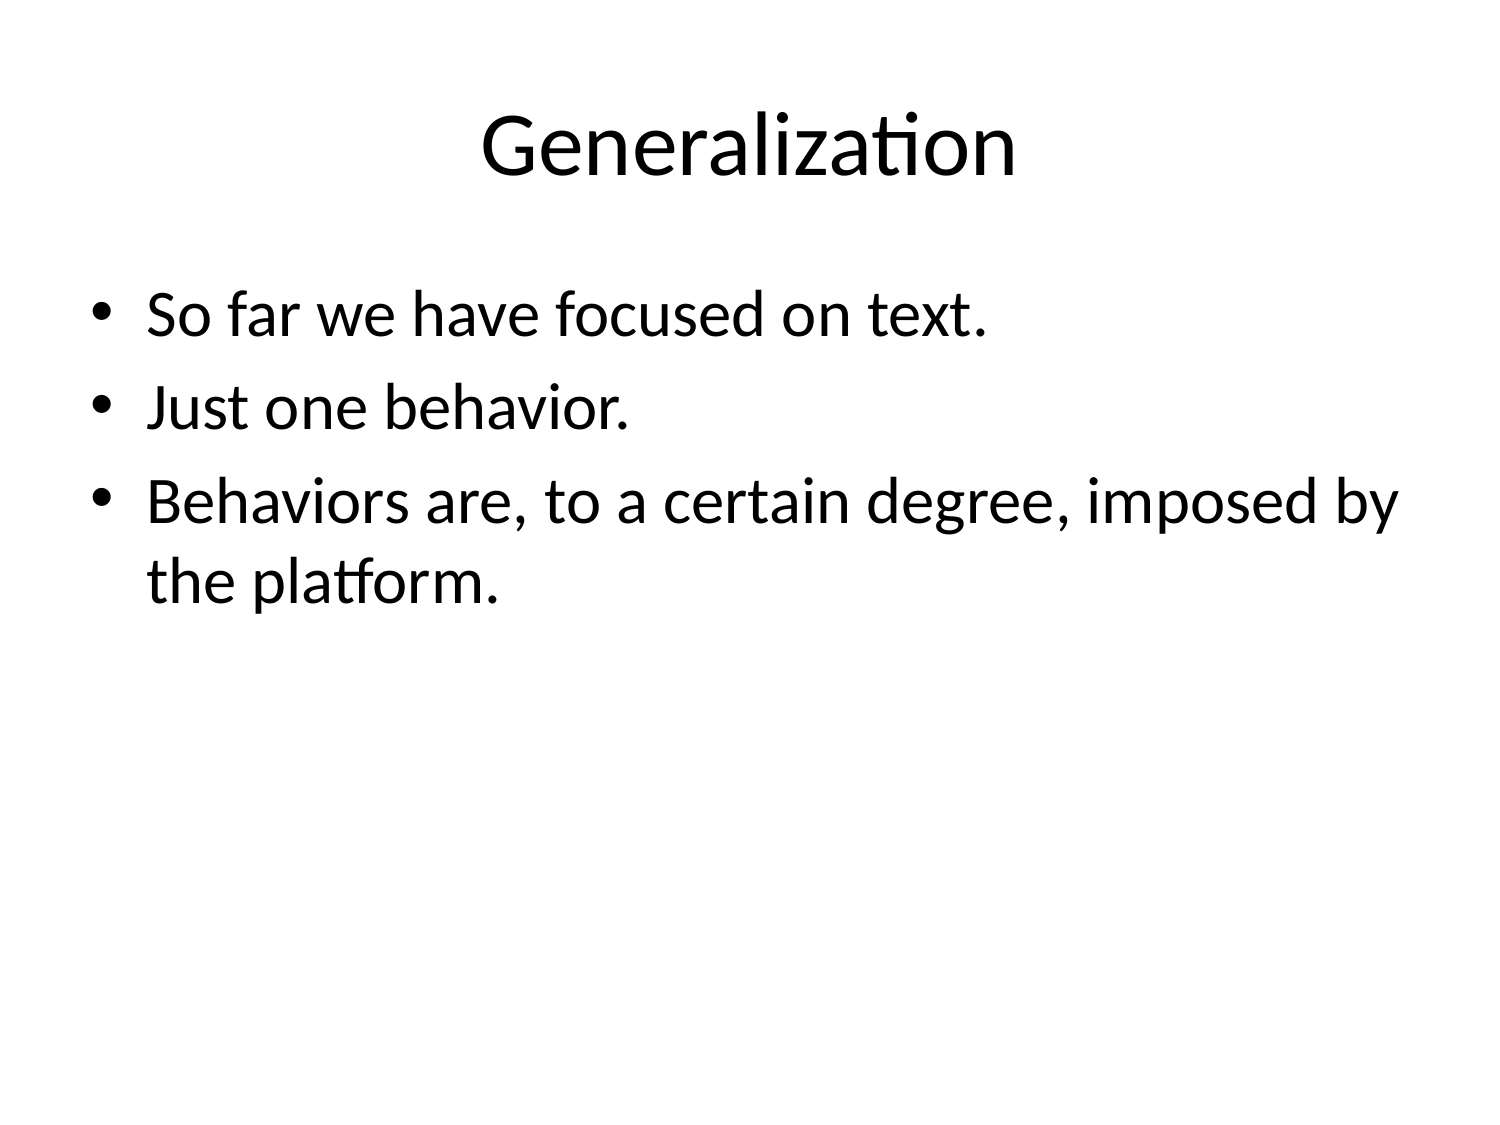

# Generalization
So far we have focused on text.
Just one behavior.
Behaviors are, to a certain degree, imposed by the platform.